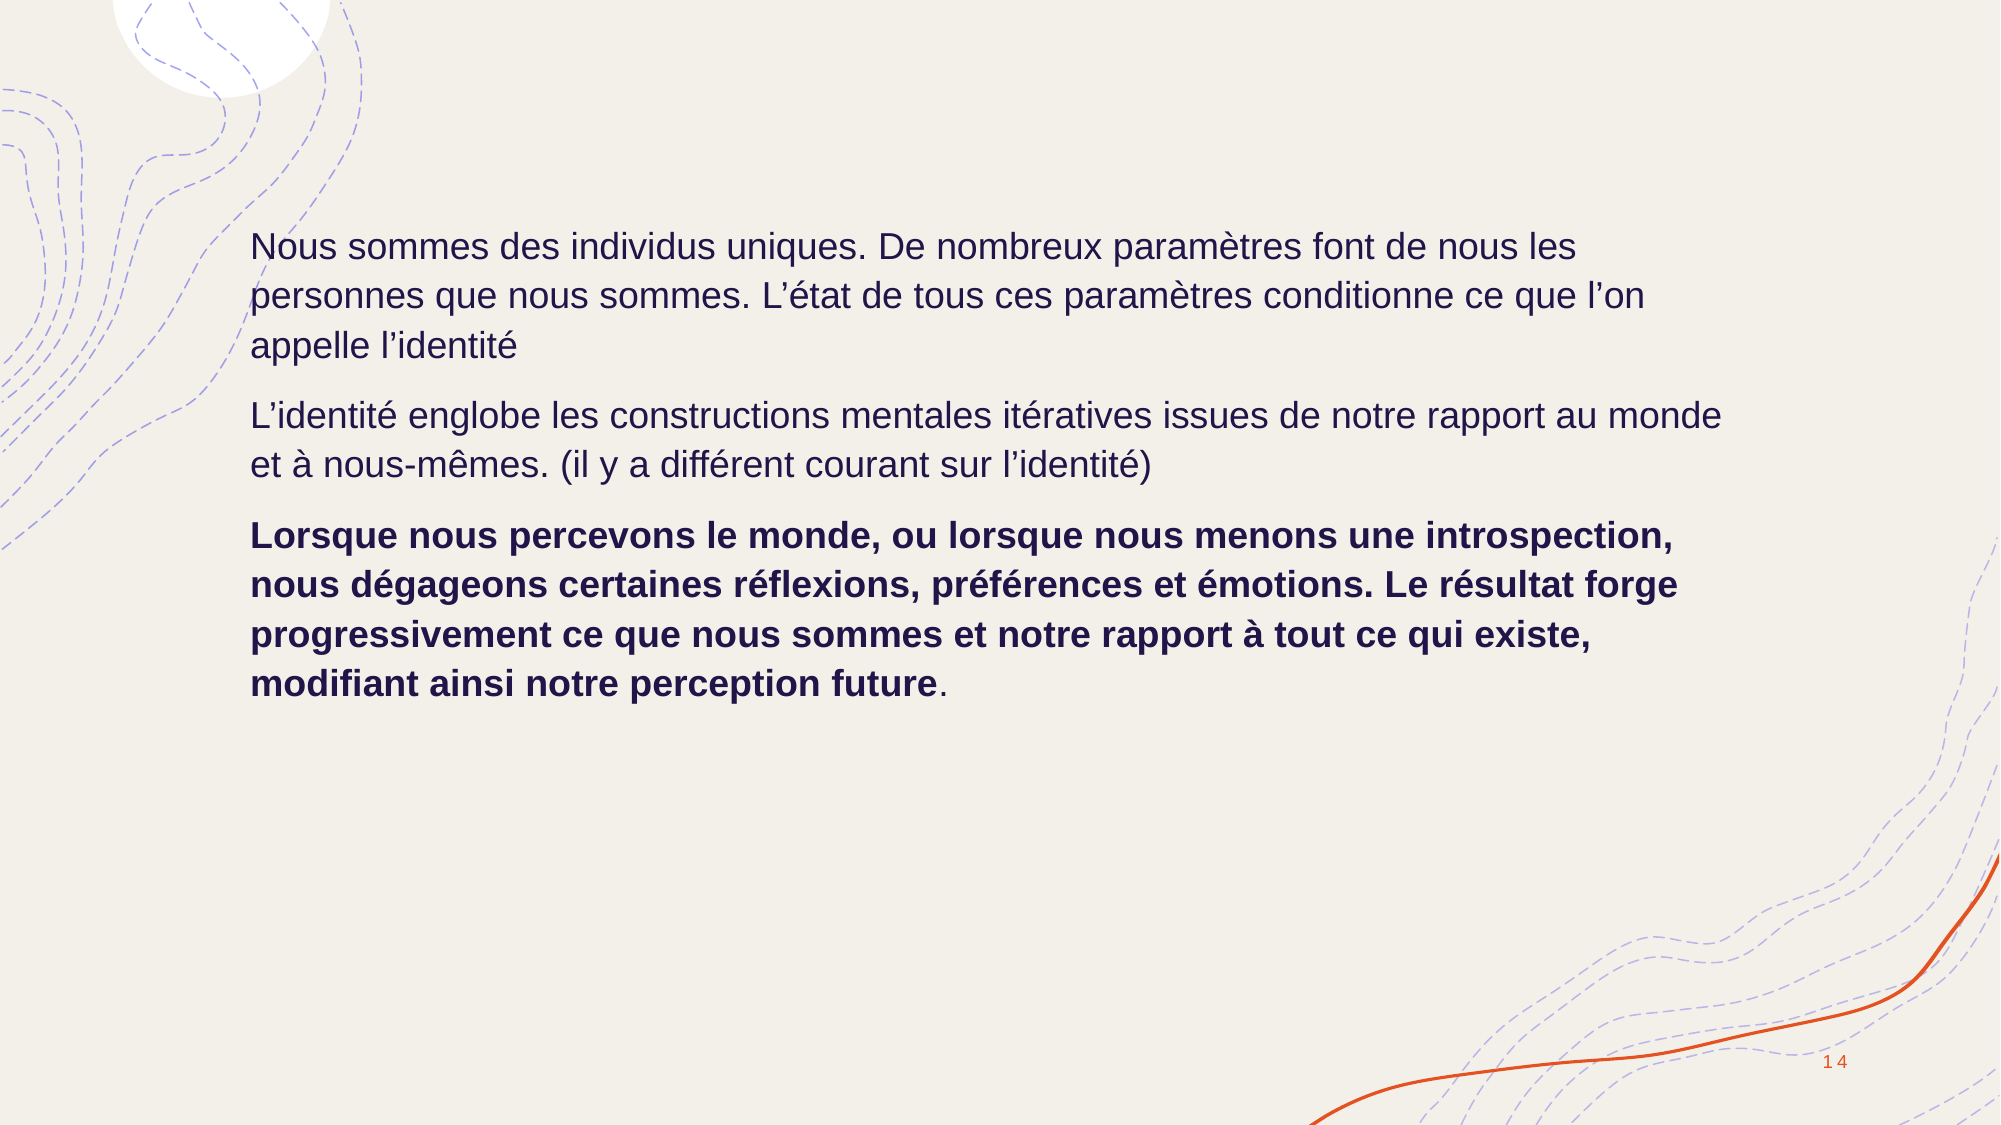

Nous sommes des individus uniques. De nombreux paramètres font de nous les personnes que nous sommes. L’état de tous ces paramètres conditionne ce que l’on appelle l’identité
L’identité englobe les constructions mentales itératives issues de notre rapport au monde et à nous-mêmes. (il y a différent courant sur l’identité)
Lorsque nous percevons le monde, ou lorsque nous menons une introspection, nous dégageons certaines réflexions, préférences et émotions. Le résultat forge progressivement ce que nous sommes et notre rapport à tout ce qui existe, modifiant ainsi notre perception future.
14